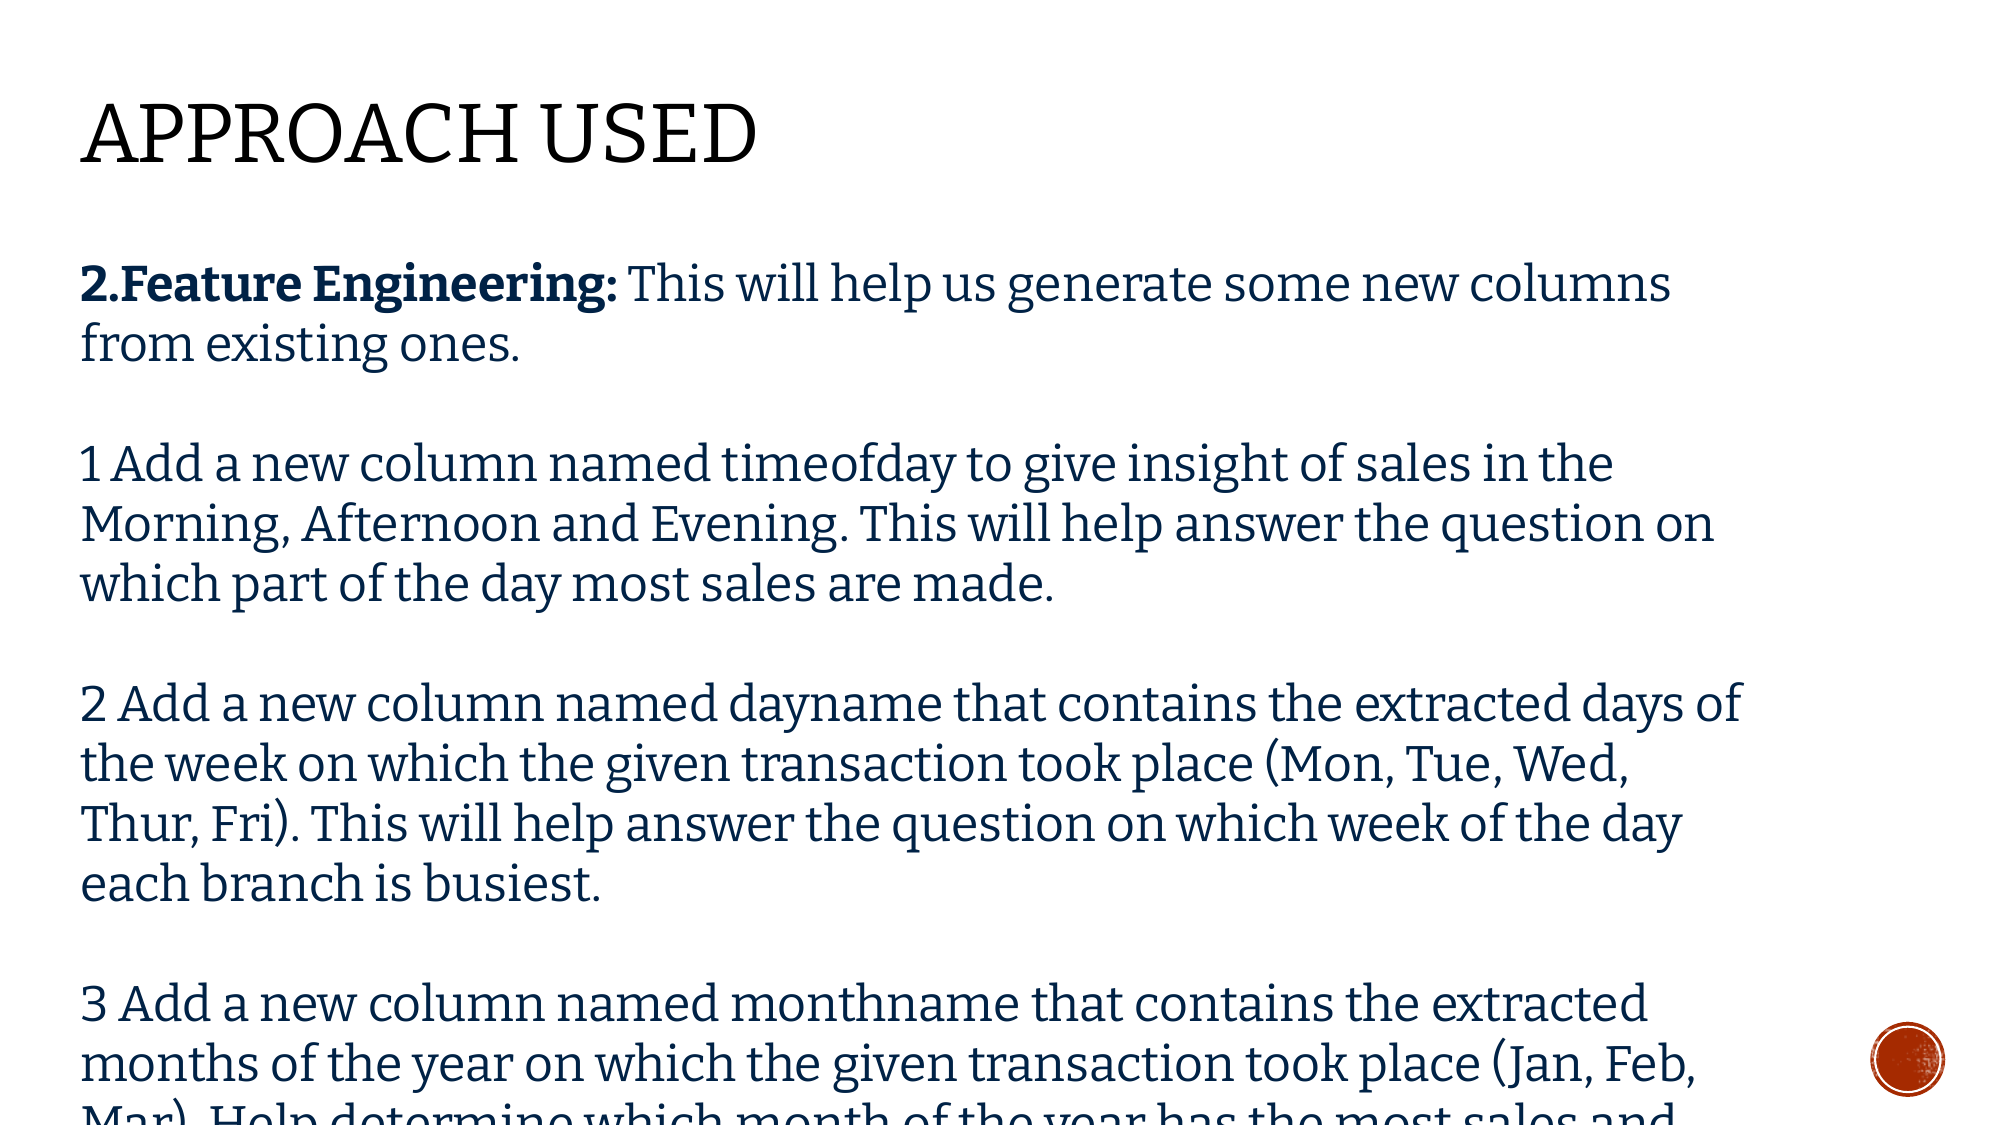

# Approach used
Feature Engineering: This will help us generate some new columns from existing ones.
1 Add a new column named timeofday to give insight of sales in the Morning, Afternoon and Evening. This will help answer the question on which part of the day most sales are made.

2 Add a new column named dayname that contains the extracted days of the week on which the given transaction took place (Mon, Tue, Wed, Thur, Fri). This will help answer the question on which week of the day each branch is busiest.

3 Add a new column named monthname that contains the extracted months of the year on which the given transaction took place (Jan, Feb, Mar). Help determine which month of the year has the most sales and profit.